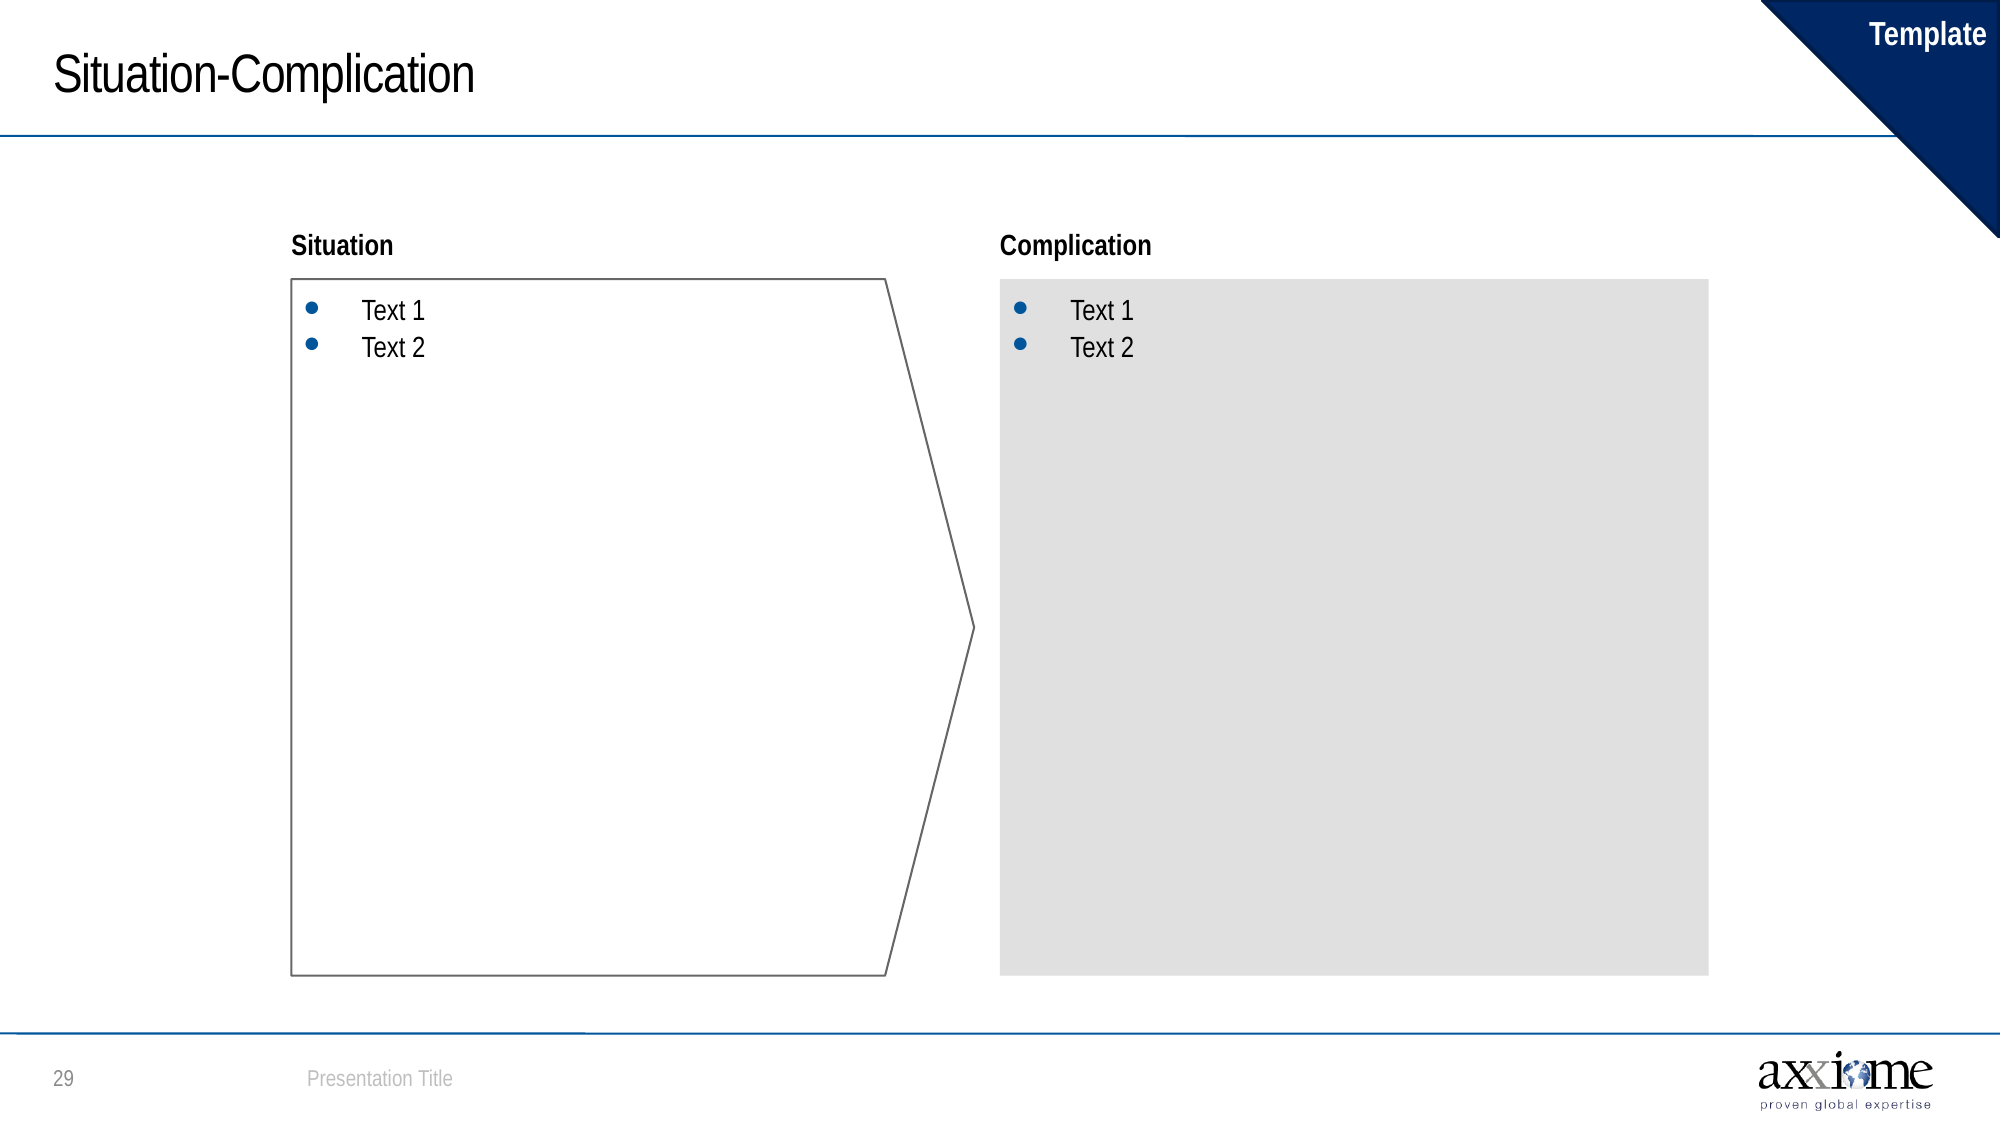

Template
# Situation-Complication

Situation
Complication
Text 1
Text 2

Text 1
Text 2

Presentation Title
29